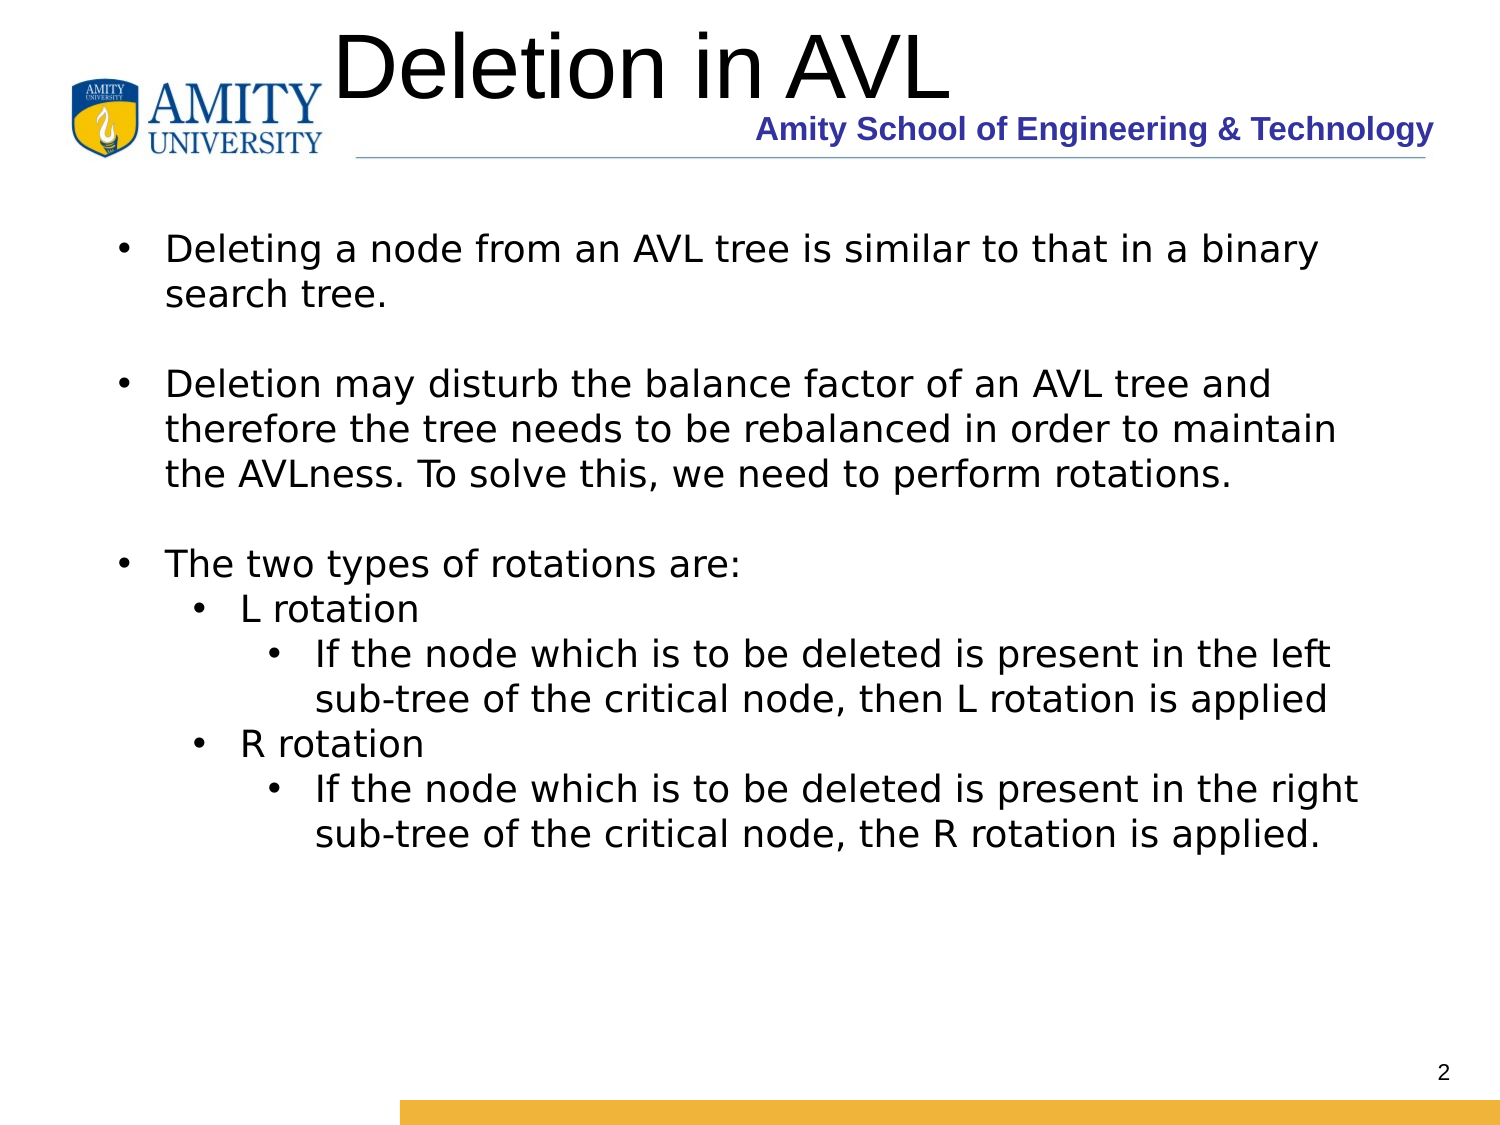

# Deletion in AVL
Deleting a node from an AVL tree is similar to that in a binary search tree.

Deletion may disturb the balance factor of an AVL tree and therefore the tree needs to be rebalanced in order to maintain the AVLness. To solve this, we need to perform rotations.

The two types of rotations are:
L rotation
If the node which is to be deleted is present in the left sub-tree of the critical node, then L rotation is applied
R rotation
If the node which is to be deleted is present in the right sub-tree of the critical node, the R rotation is applied.

2